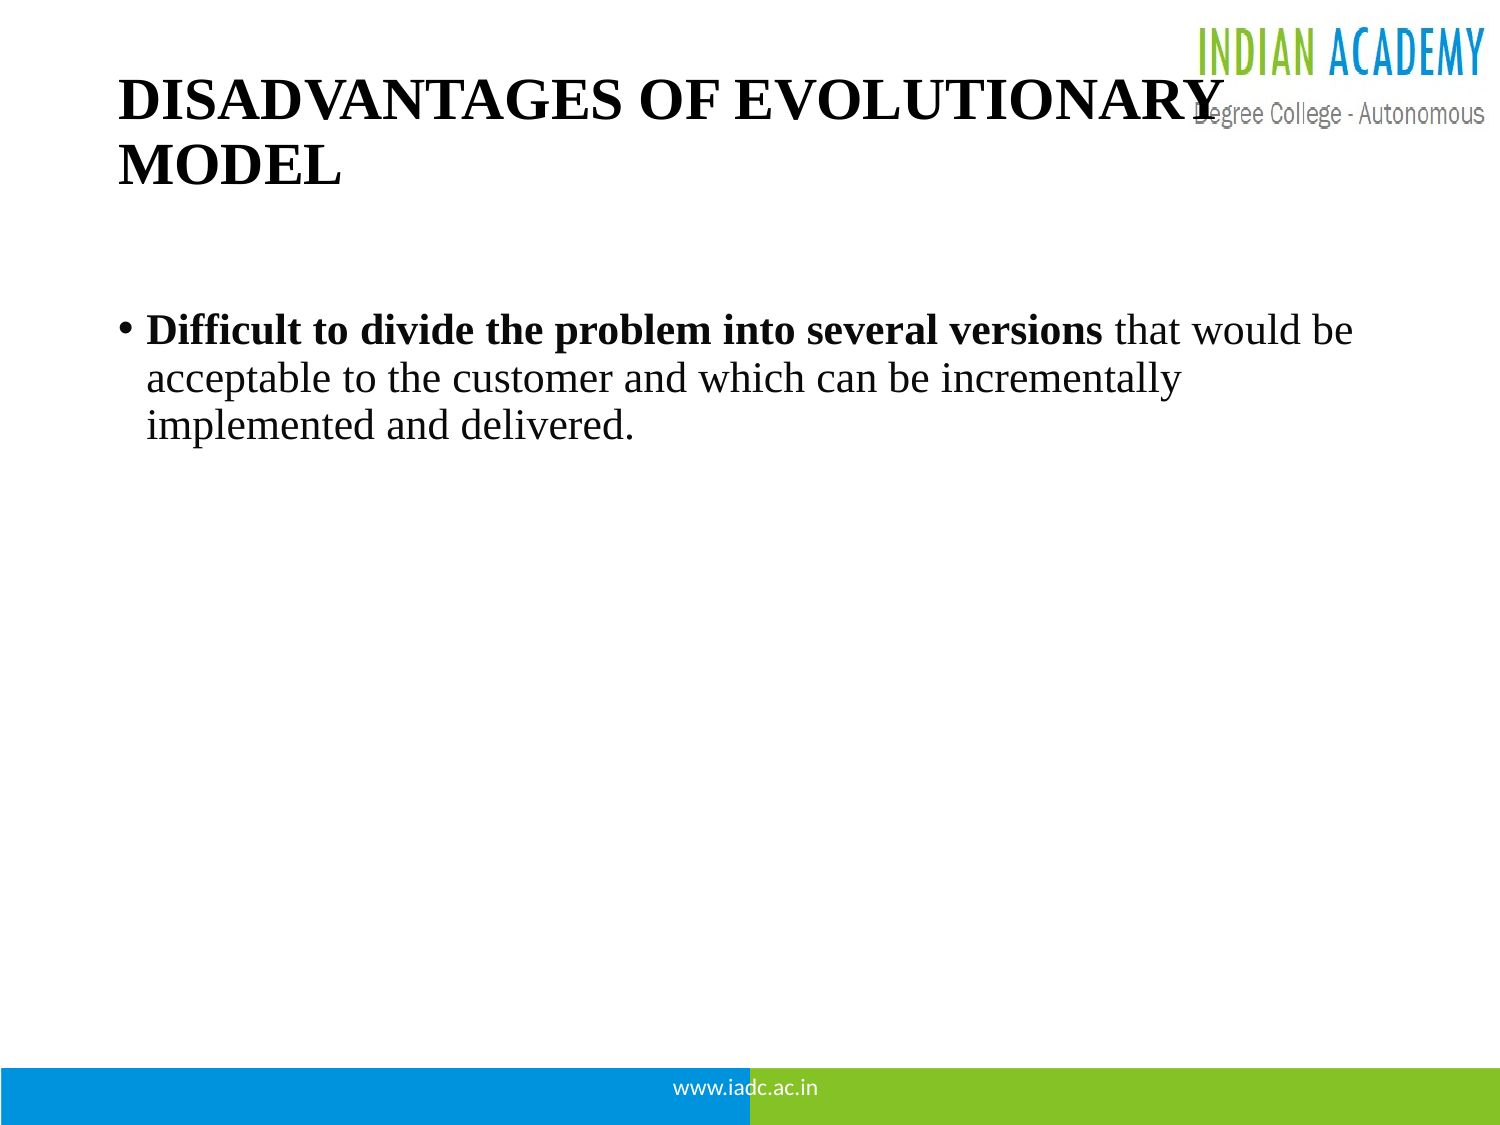

# DISADVANTAGES OF EVOLUTIONARY MODEL
Difficult to divide the problem into several versions that would be acceptable to the customer and which can be incrementally implemented and delivered.